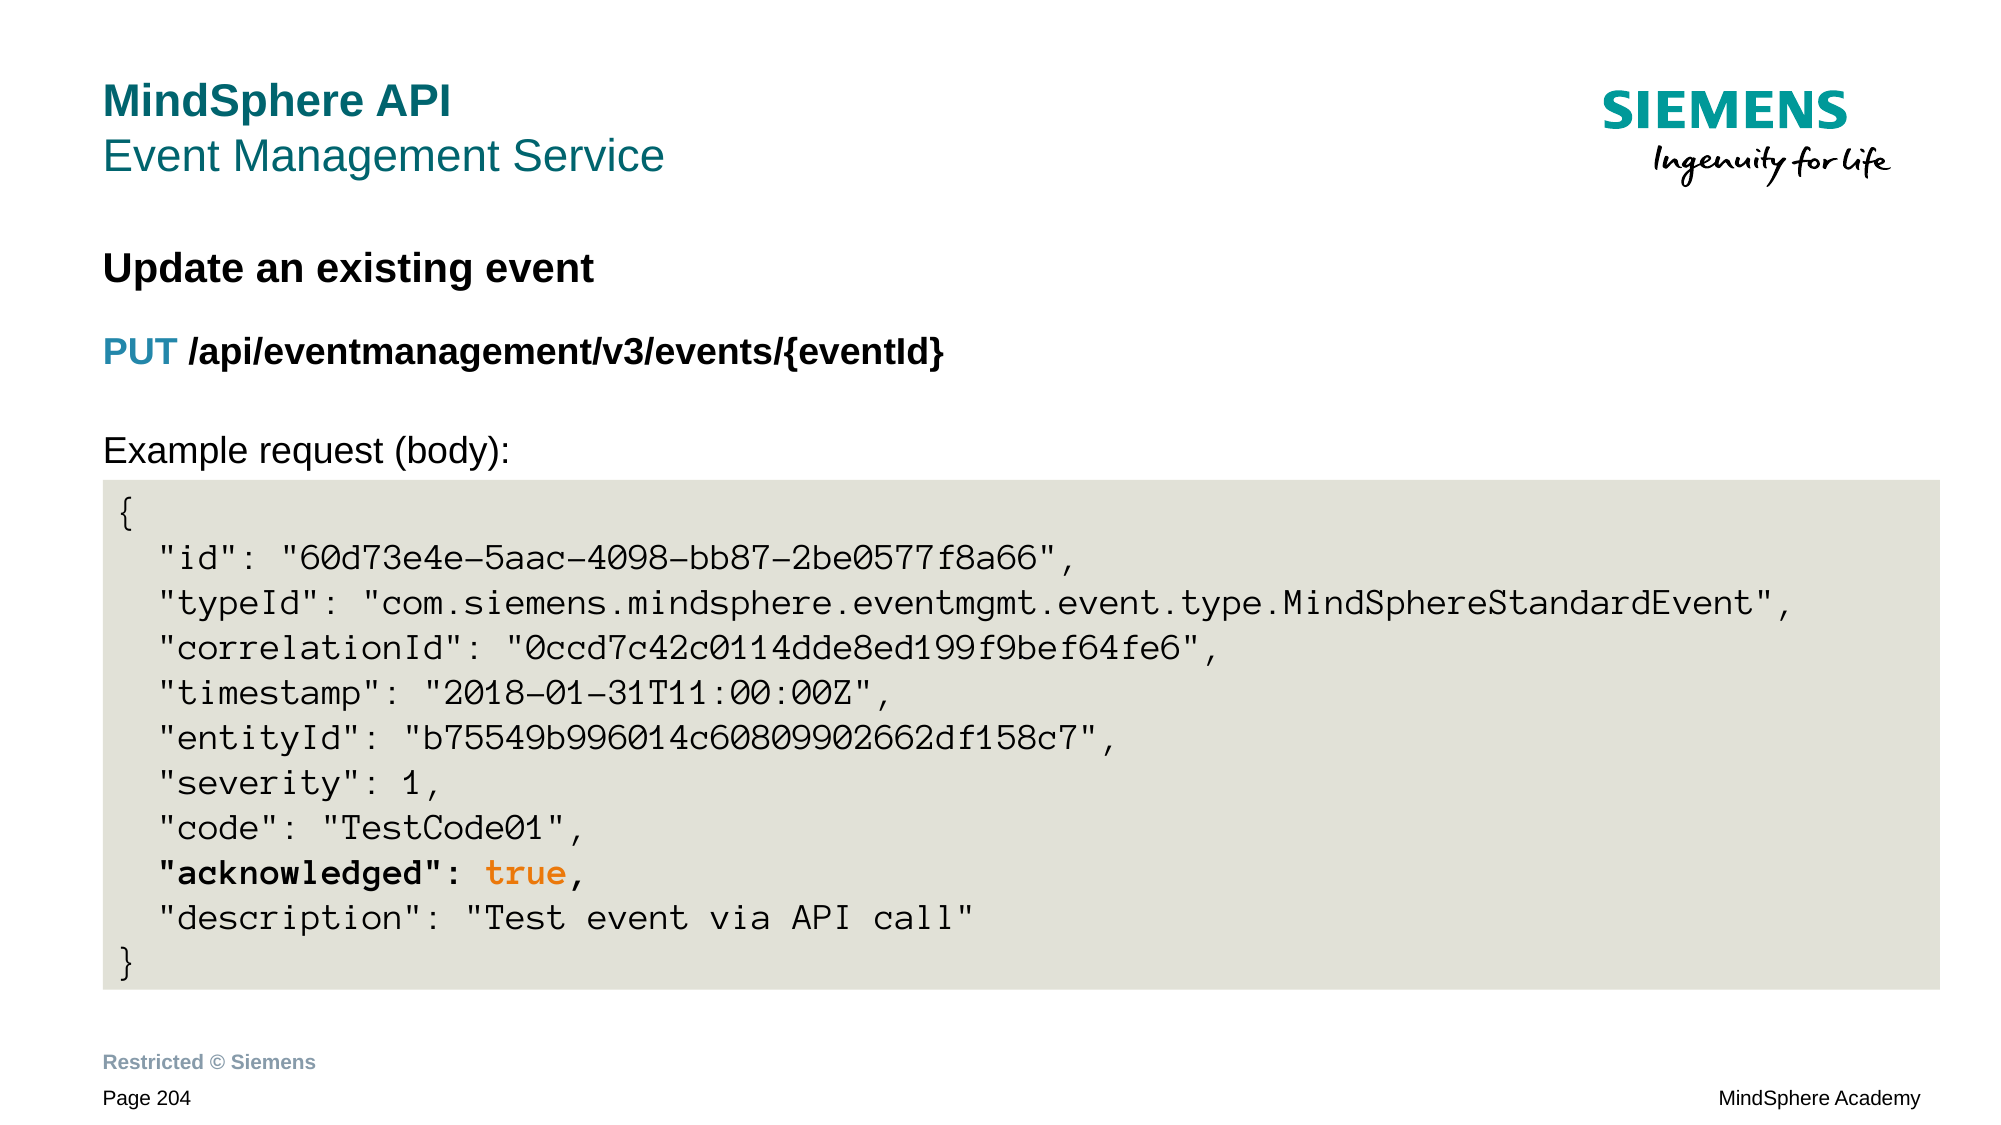

# MindSphere API Event Management Service
Update an existing event
PUT /api/eventmanagement/v3/events/{eventId}

Example request (body):

{
  "id": "60d73e4e-5aac-4098-bb87-2be0577f8a66",
  "typeId": "com.siemens.mindsphere.eventmgmt.event.type.MindSphereStandardEvent",
  "correlationId": "0ccd7c42c0114dde8ed199f9bef64fe6",
  "timestamp": "2018-01-31T11:00:00Z",
  "entityId": "b75549b996014c60809902662df158c7",
  "severity": 1,
  "code": "TestCode01",
  "acknowledged": true,
  "description": "Test event via API call"
}